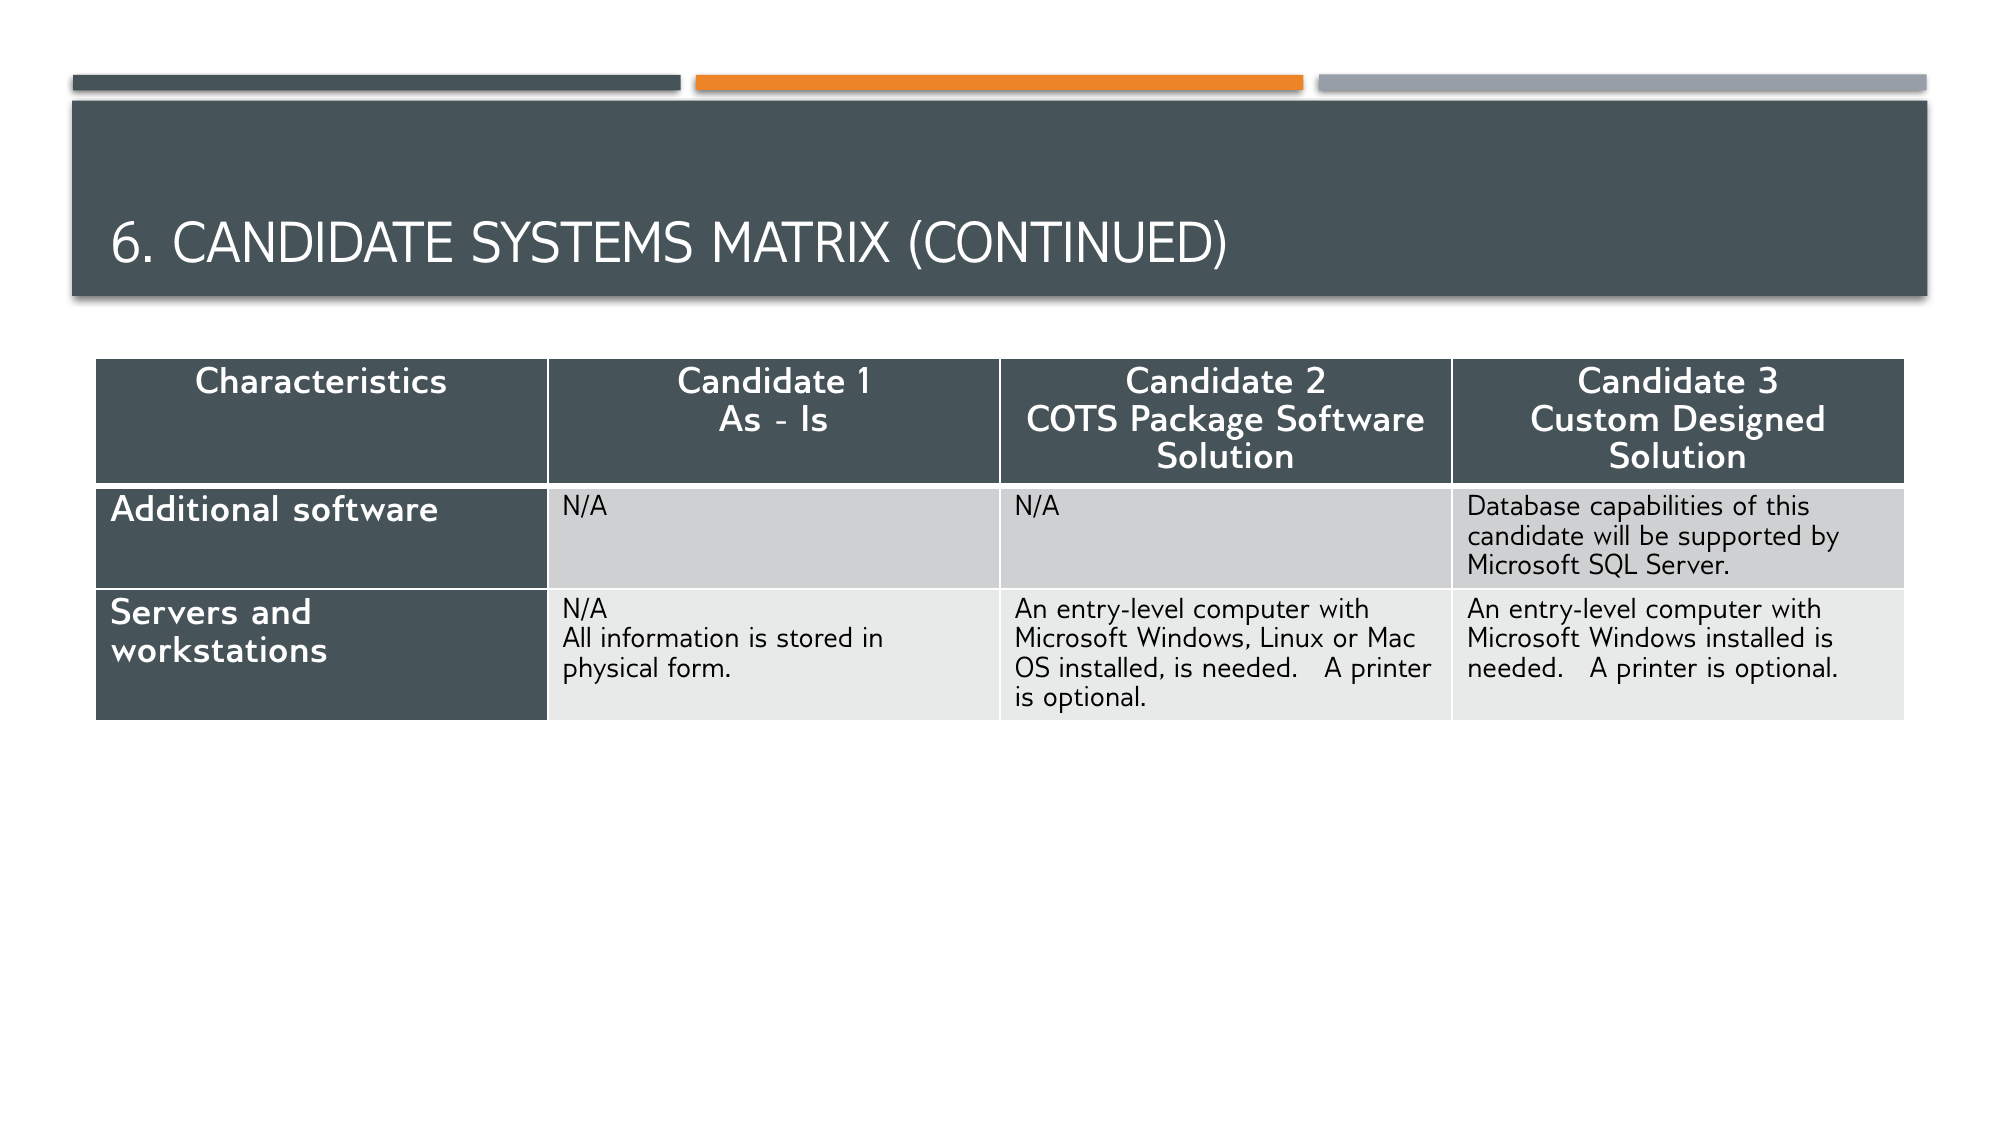

# 6. Candidate Systems Matrix (Continued)
| Characteristics | Candidate 1 As - Is | Candidate 2 COTS Package Software Solution | Candidate 3 Custom Designed Solution |
| --- | --- | --- | --- |
| Additional software | N/A | N/A | Database capabilities of this candidate will be supported by Microsoft SQL Server. |
| Servers and workstations | N/A All information is stored in physical form. | An entry-level computer with Microsoft Windows, Linux or Mac OS installed, is needed. A printer is optional. | An entry-level computer with Microsoft Windows installed is needed. A printer is optional. |